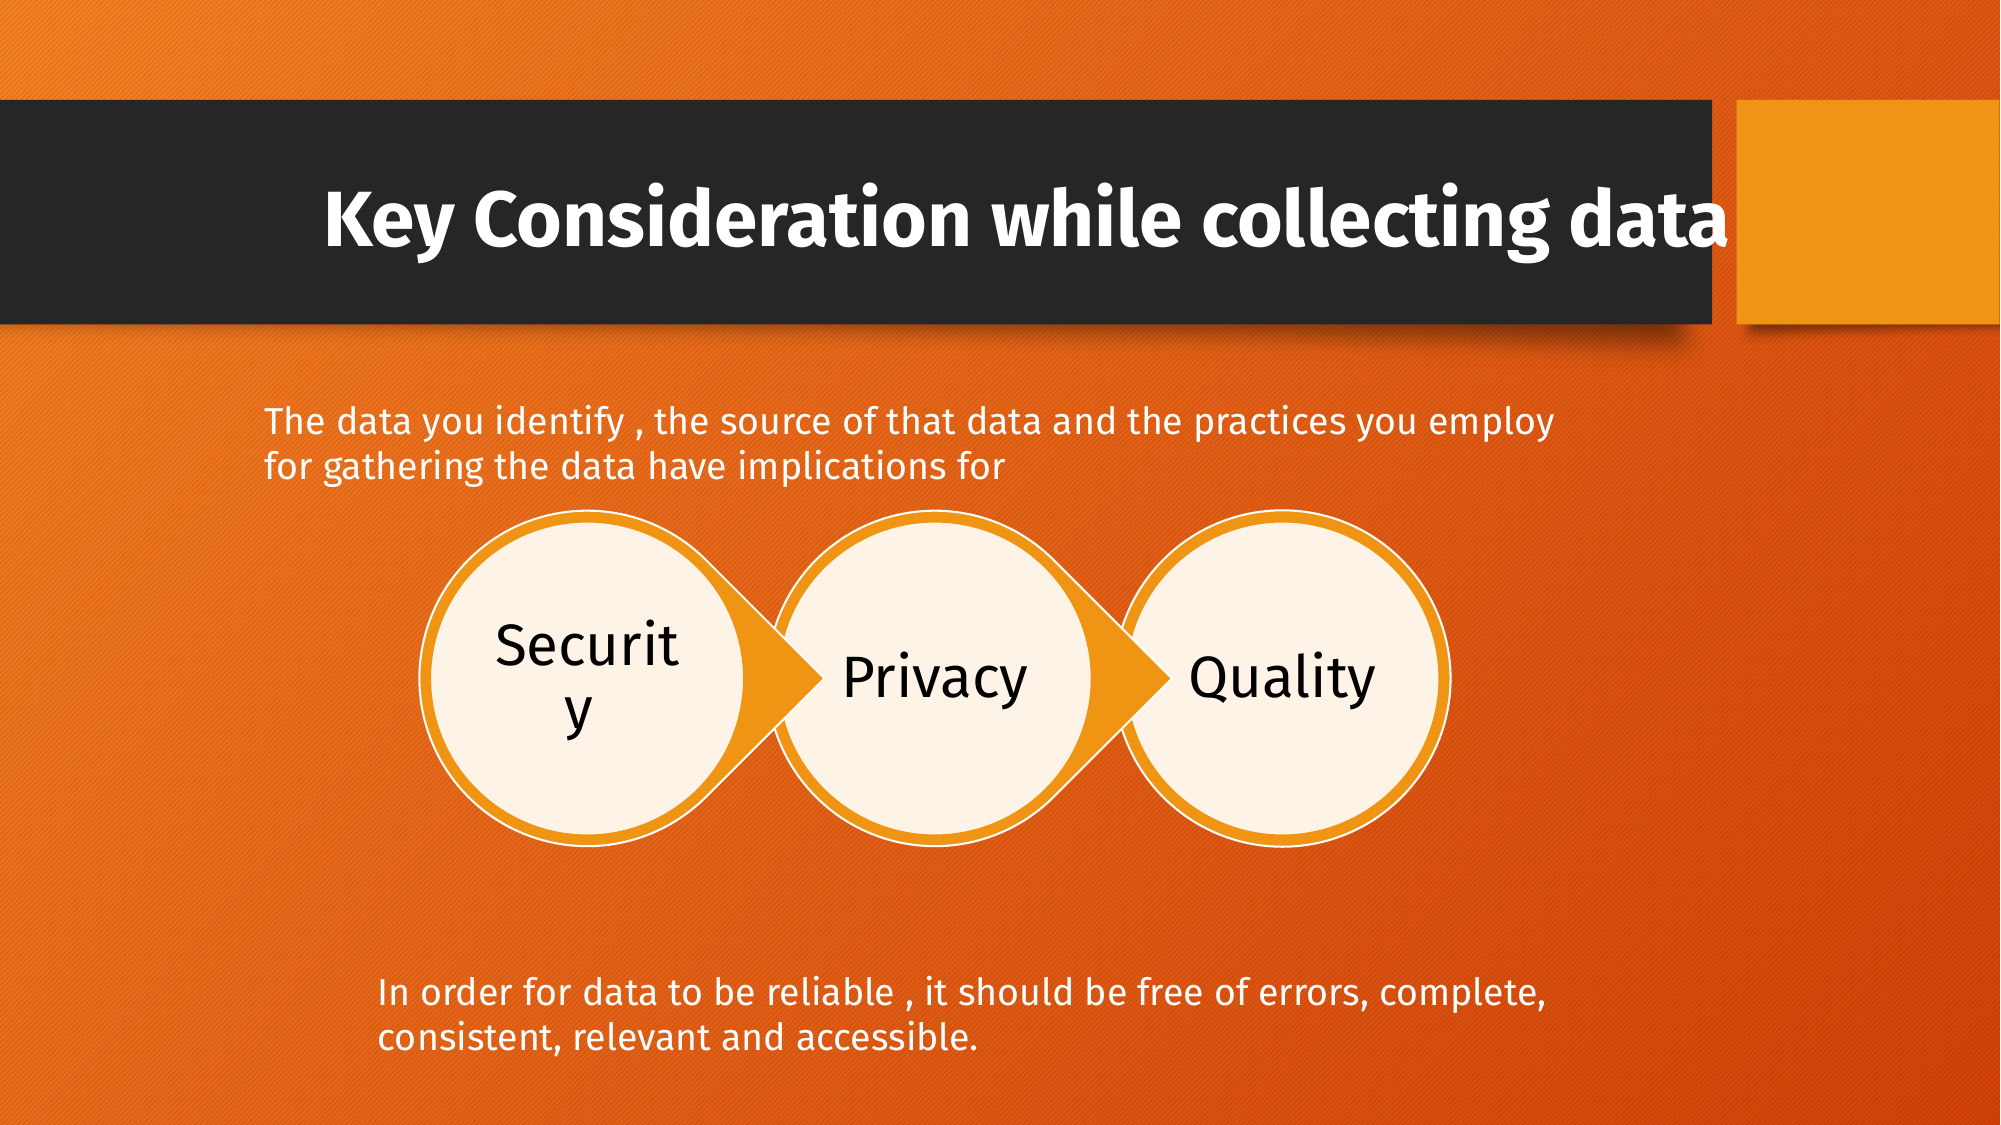

# Key Consideration while collecting data
The data you identify , the source of that data and the practices you employ for gathering the data have implications for

Security
Privacy
Quality
In order for data to be reliable , it should be free of errors, complete, consistent, relevant and accessible.